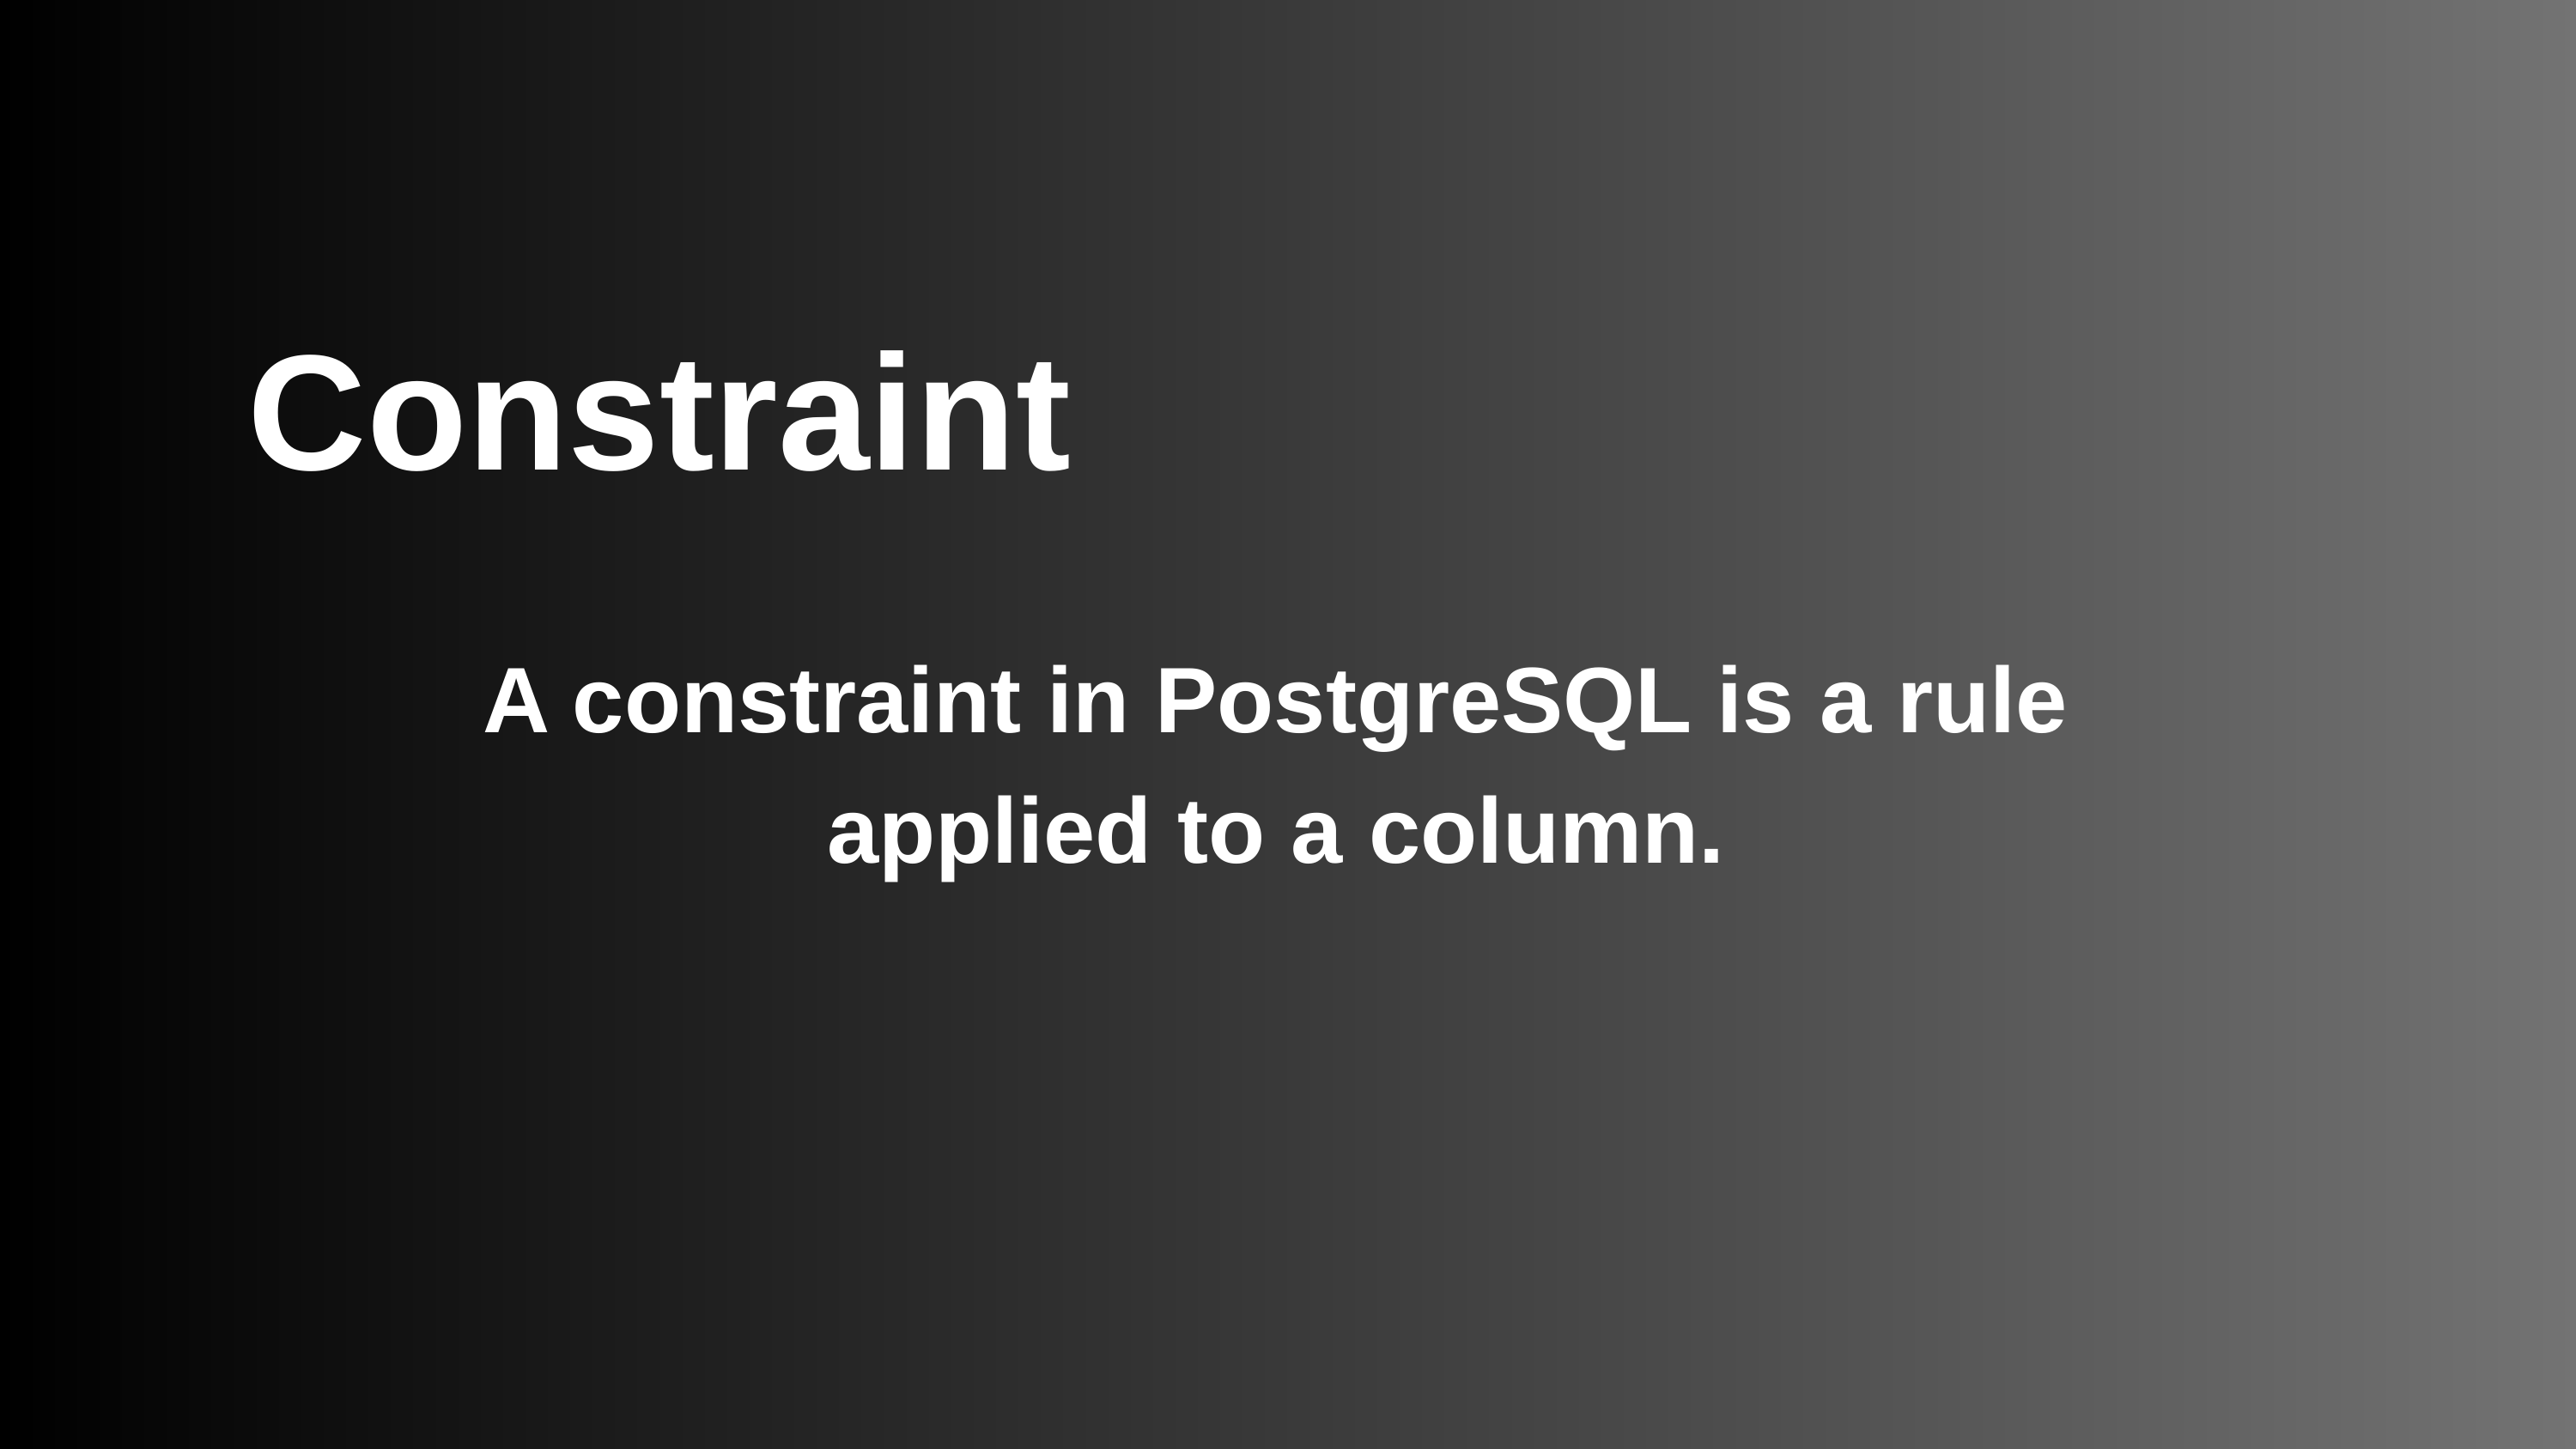

Constraint
A constraint in PostgreSQL is a rule applied to a column.